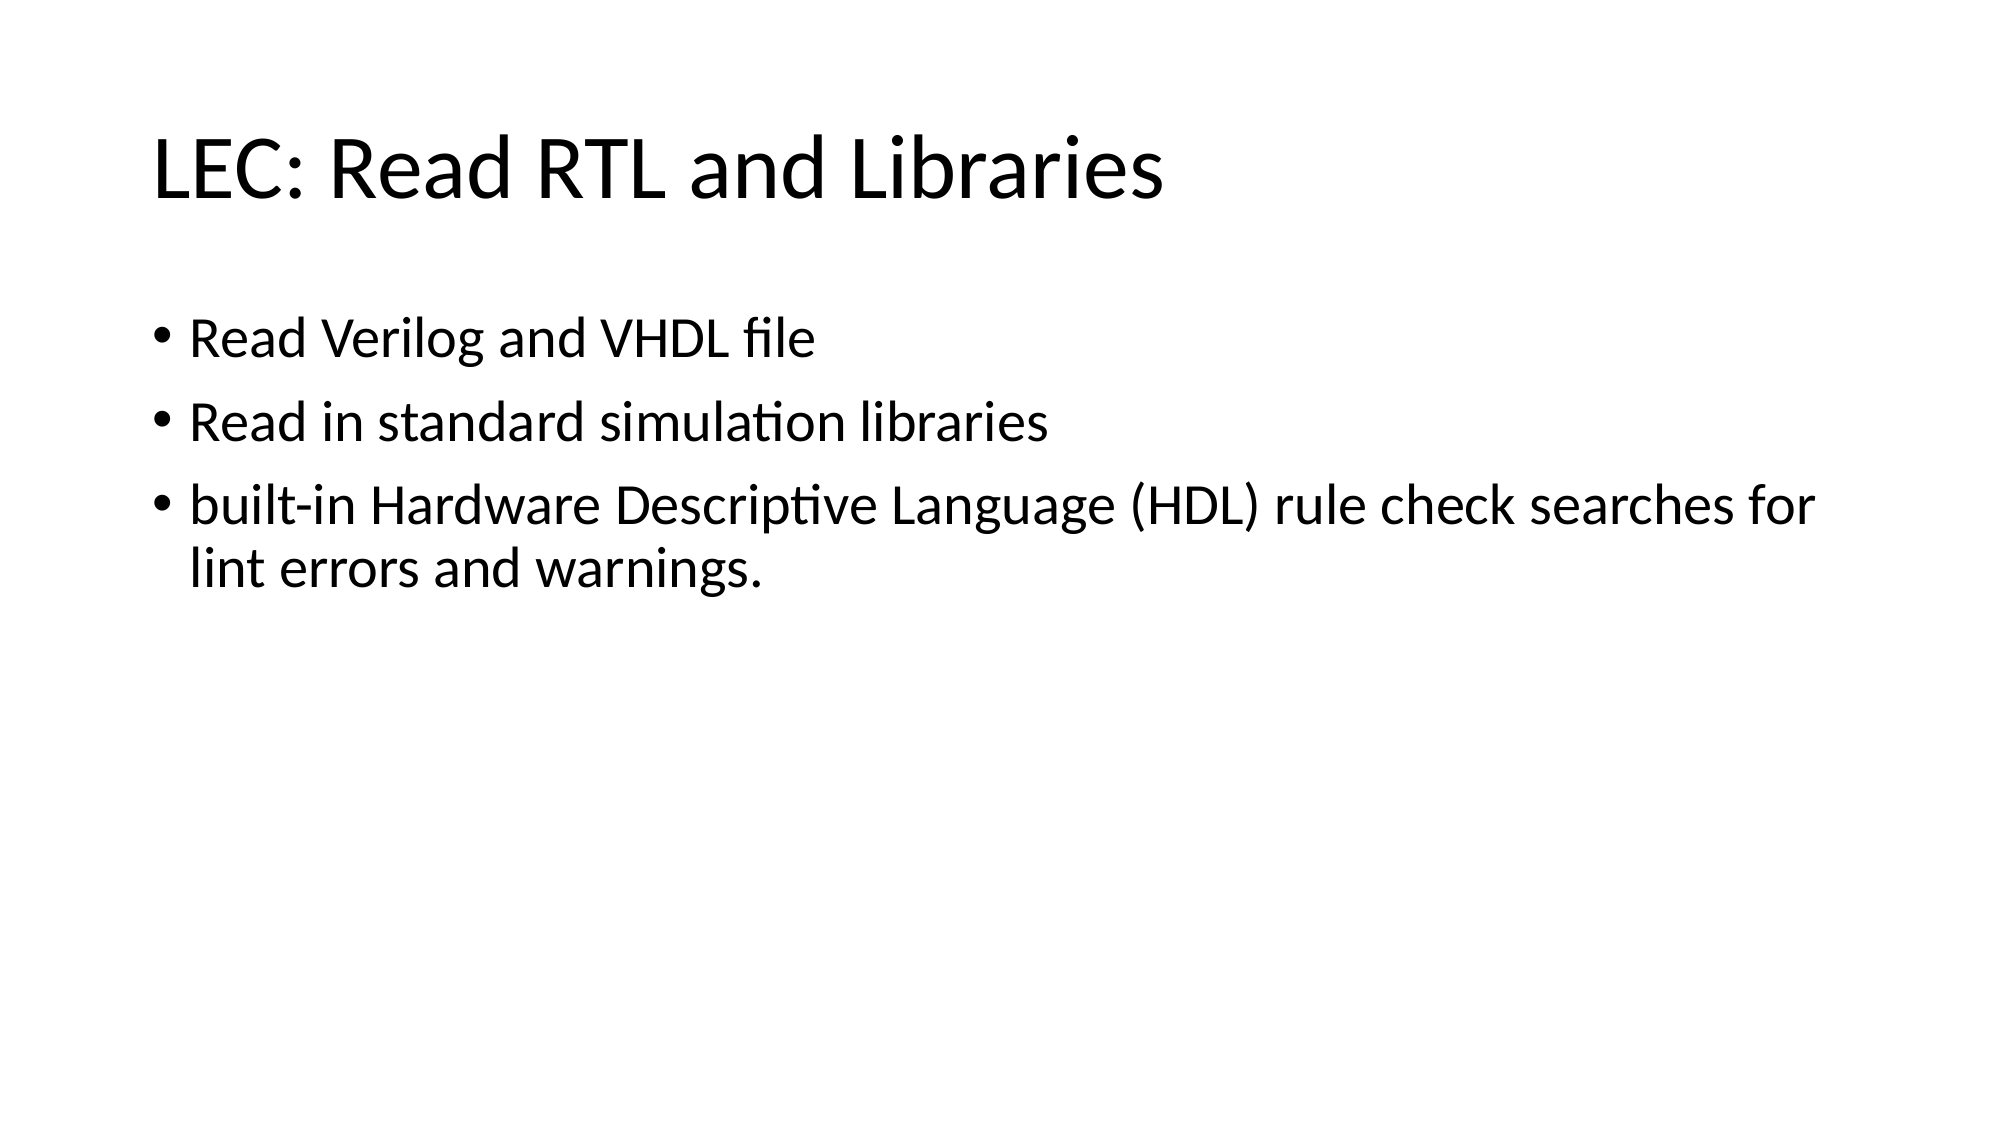

# LEC: Read RTL and Libraries
Read Verilog and VHDL file
Read in standard simulation libraries
built-in Hardware Descriptive Language (HDL) rule check searches for lint errors and warnings.